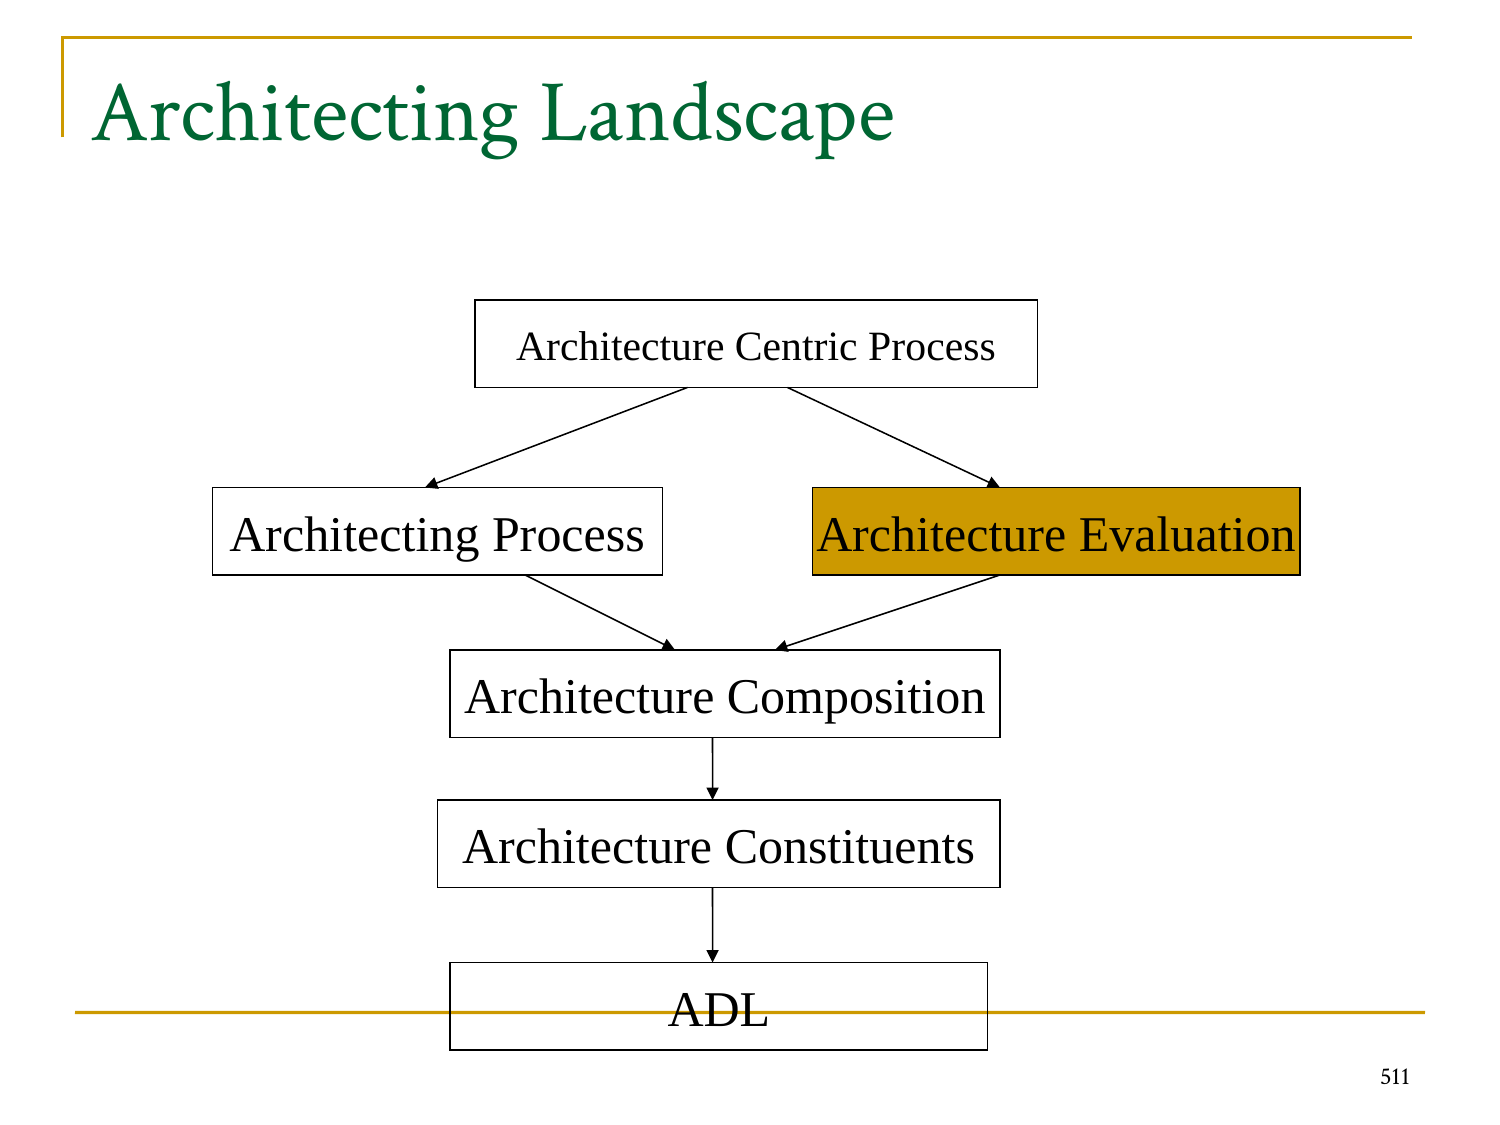

# Architecting Landscape
Architecture Centric Process

Architecting Process
Architecture Evaluation

Architecture Composition

Architecture Constituents

ADL
511